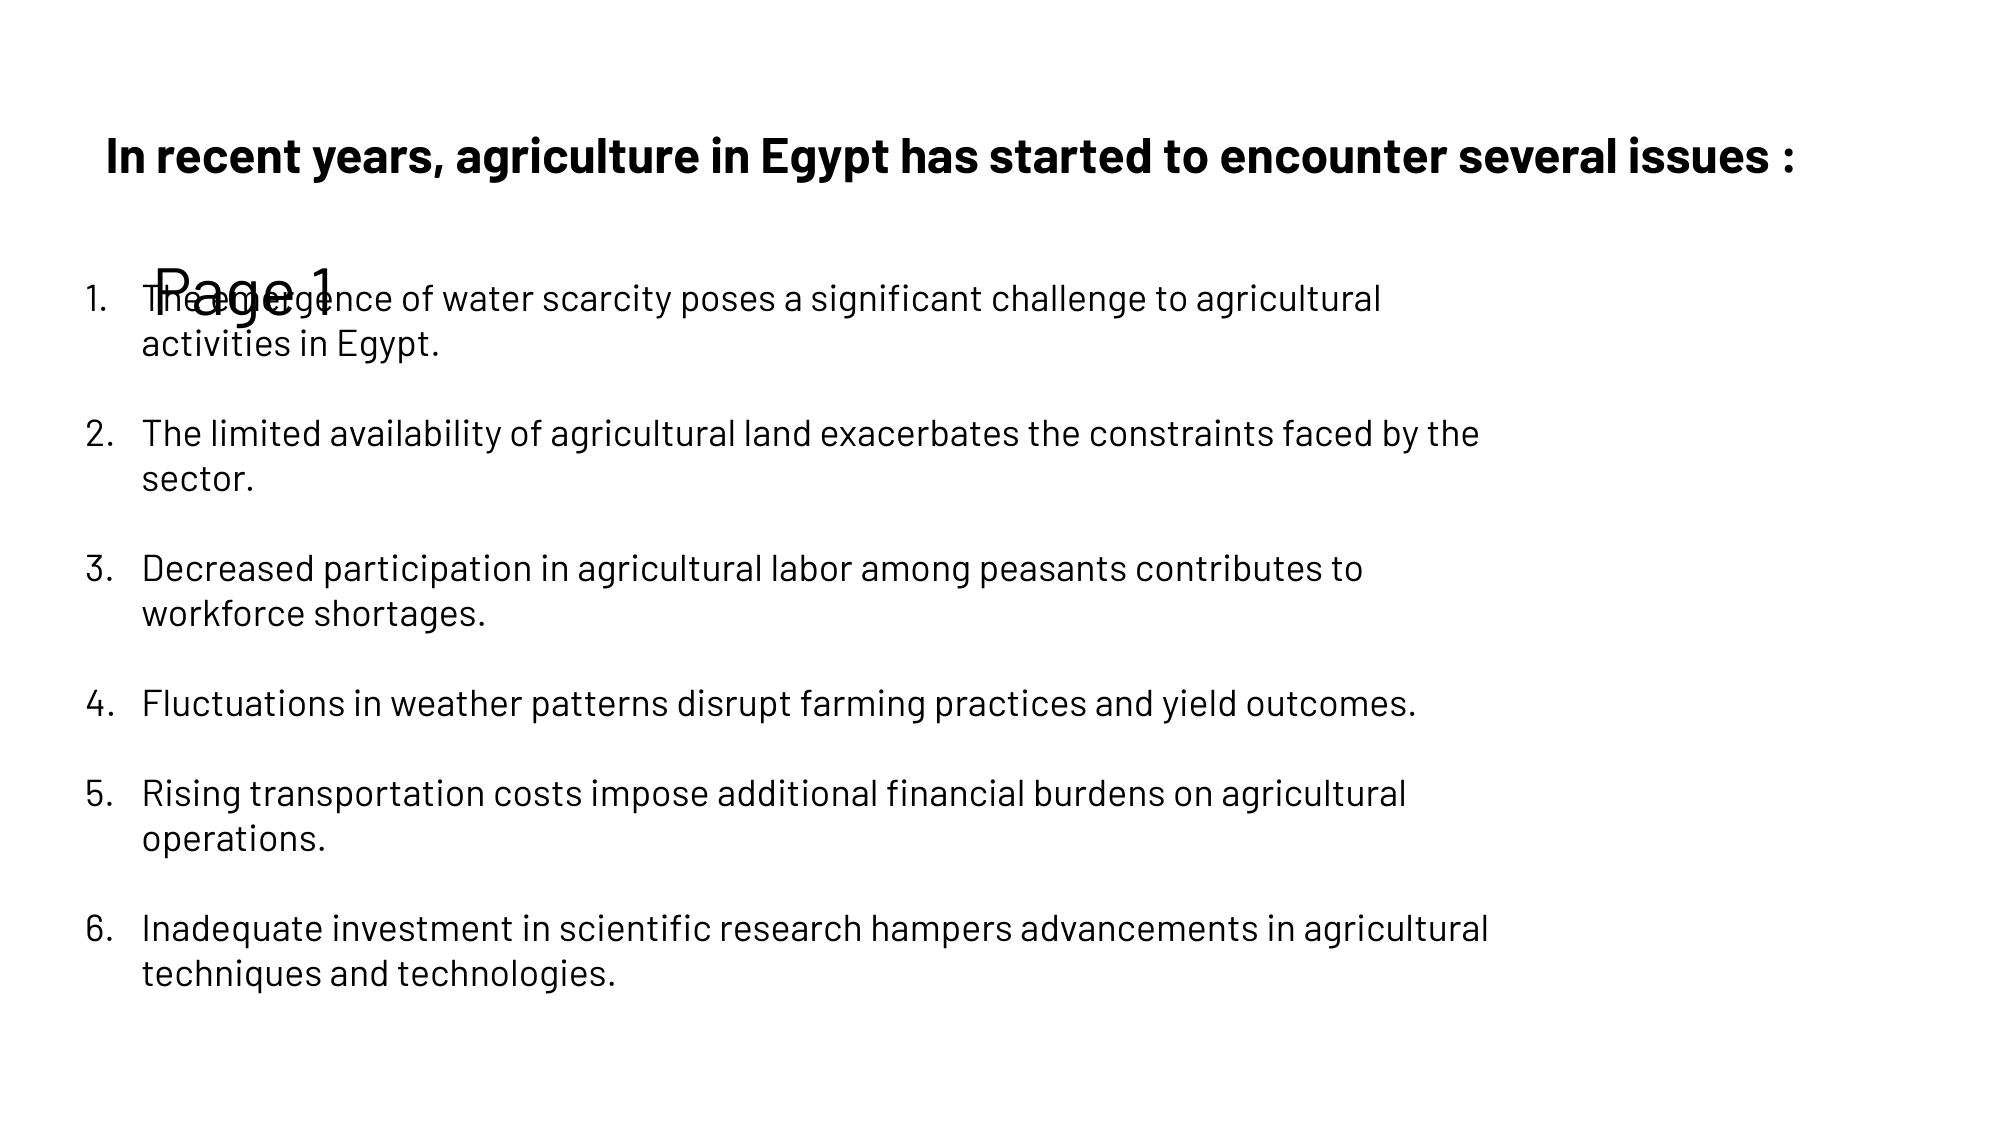

# Page 1
In recent years, agriculture in Egypt has started to encounter several issues :
The emergence of water scarcity poses a significant challenge to agricultural activities in Egypt.

The limited availability of agricultural land exacerbates the constraints faced by the sector.

Decreased participation in agricultural labor among peasants contributes to workforce shortages.

Fluctuations in weather patterns disrupt farming practices and yield outcomes.

Rising transportation costs impose additional financial burdens on agricultural operations.

Inadequate investment in scientific research hampers advancements in agricultural techniques and technologies.